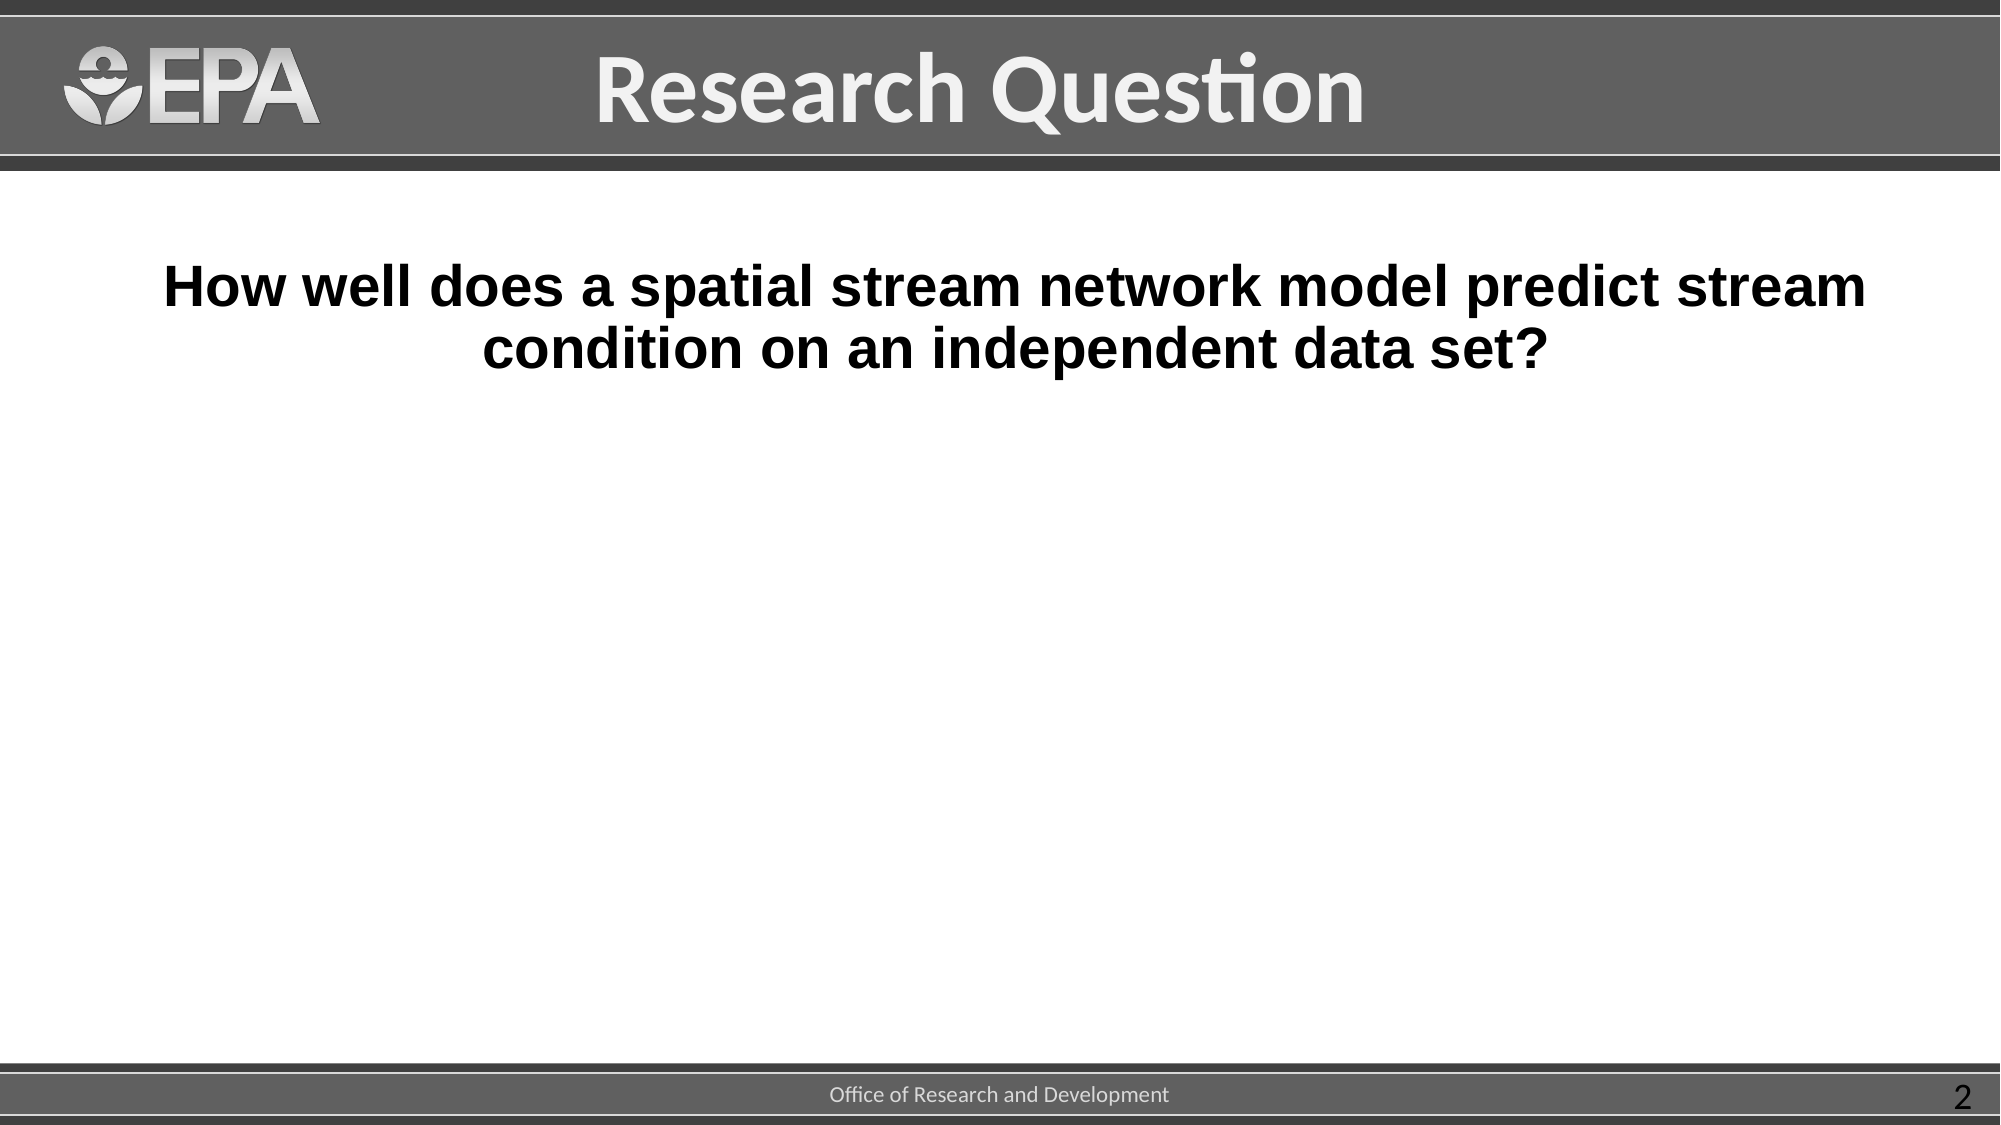

Research Question
How well does a spatial stream network model predict stream condition on an independent data set?
2